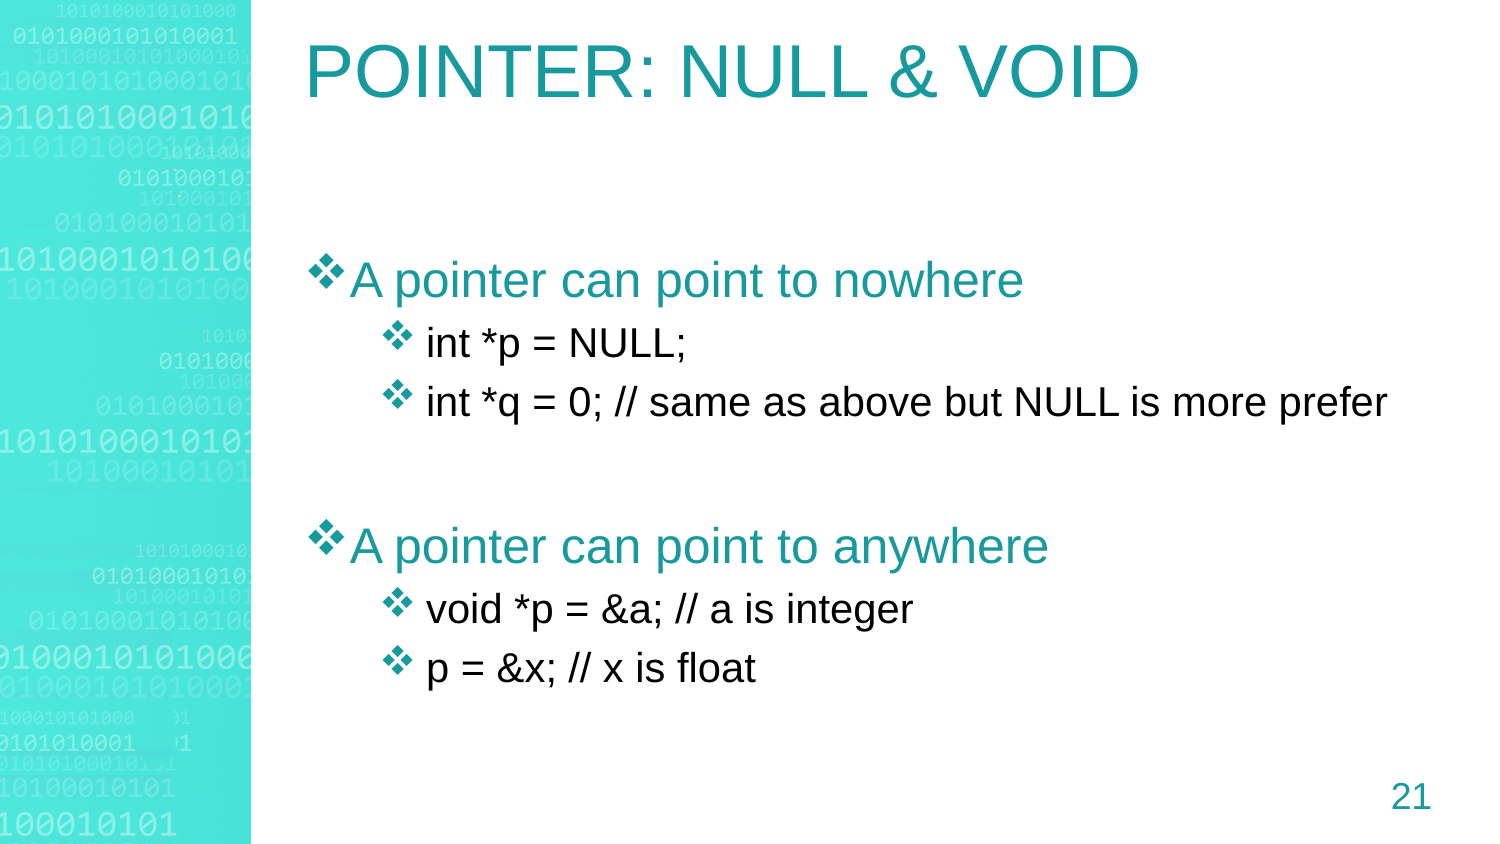

POINTER: NULL & VOID
A pointer can point to nowhere
int *p = NULL;
int *q = 0; // same as above but NULL is more prefer

A pointer can point to anywhere
void *p = &a; // a is integer
p = &x; // x is float